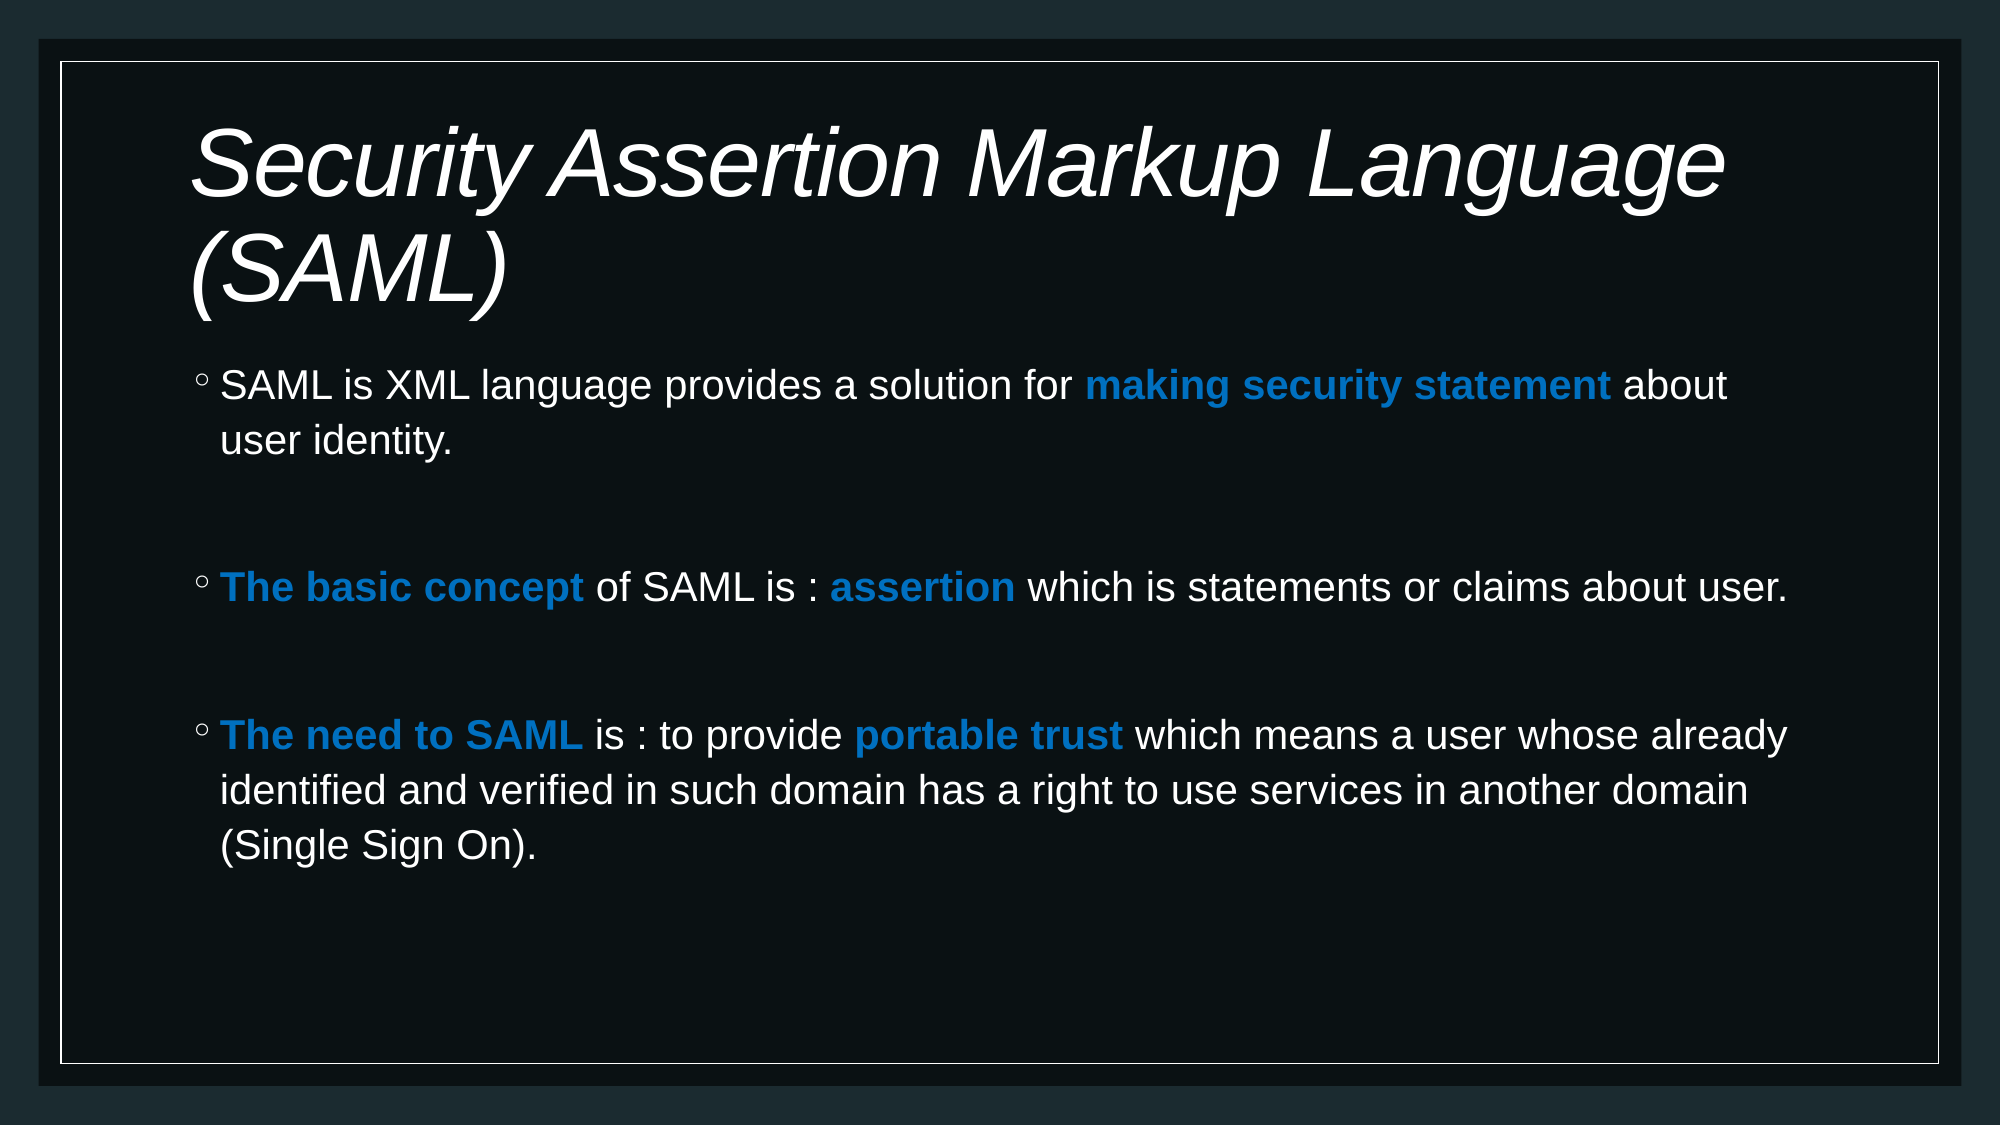

# Security Assertion Markup Language (SAML)
SAML is XML language provides a solution for making security statement about user identity.

The basic concept of SAML is : assertion which is statements or claims about user.

The need to SAML is : to provide portable trust which means a user whose already identified and verified in such domain has a right to use services in another domain (Single Sign On).